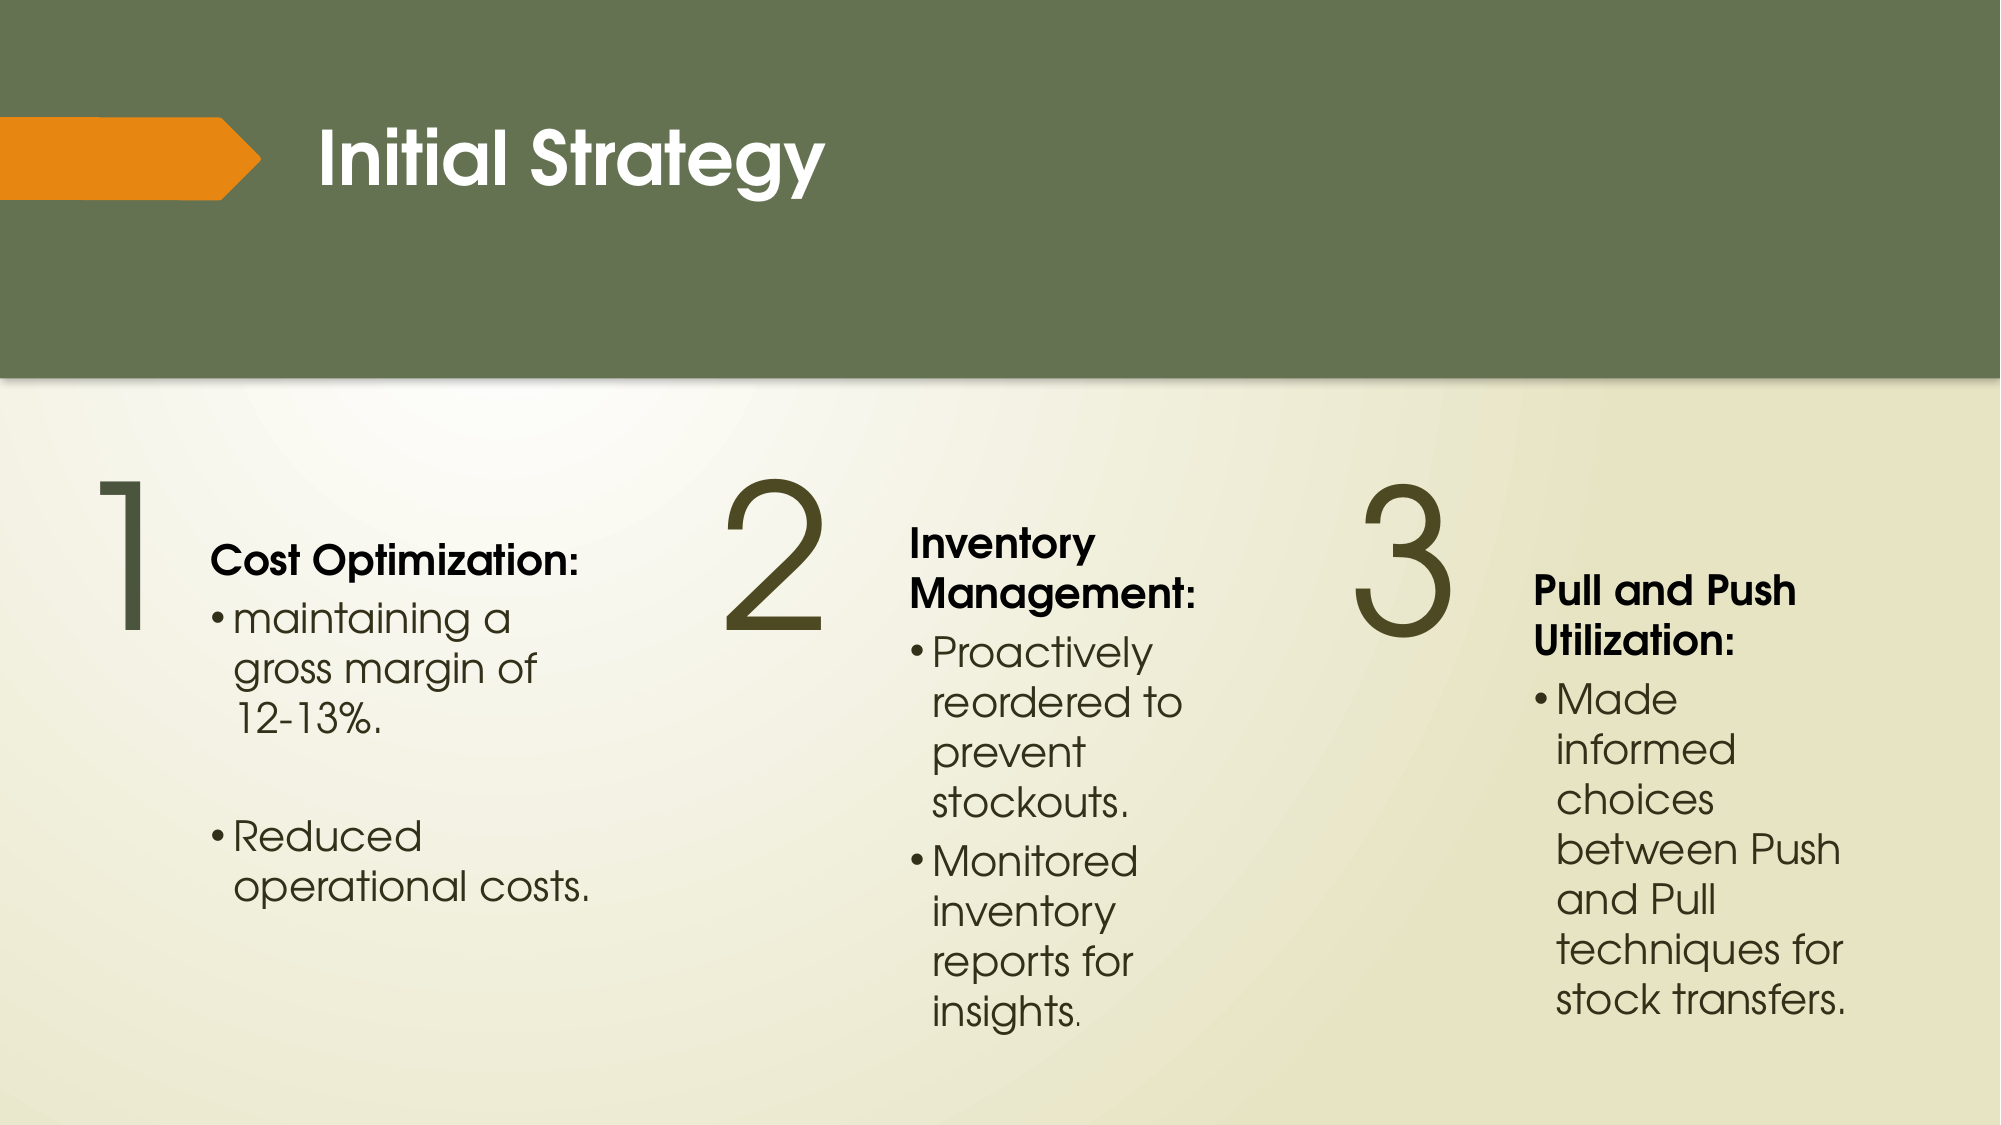

# Initial Strategy

1
2
3
Inventory Management:
Proactively reordered to prevent stockouts.
Monitored inventory reports for insights.

Cost Optimization:
maintaining a gross margin of 12-13%.

Reduced operational costs.
Pull and Push Utilization:
Made informed choices between Push and Pull techniques for stock transfers.
​